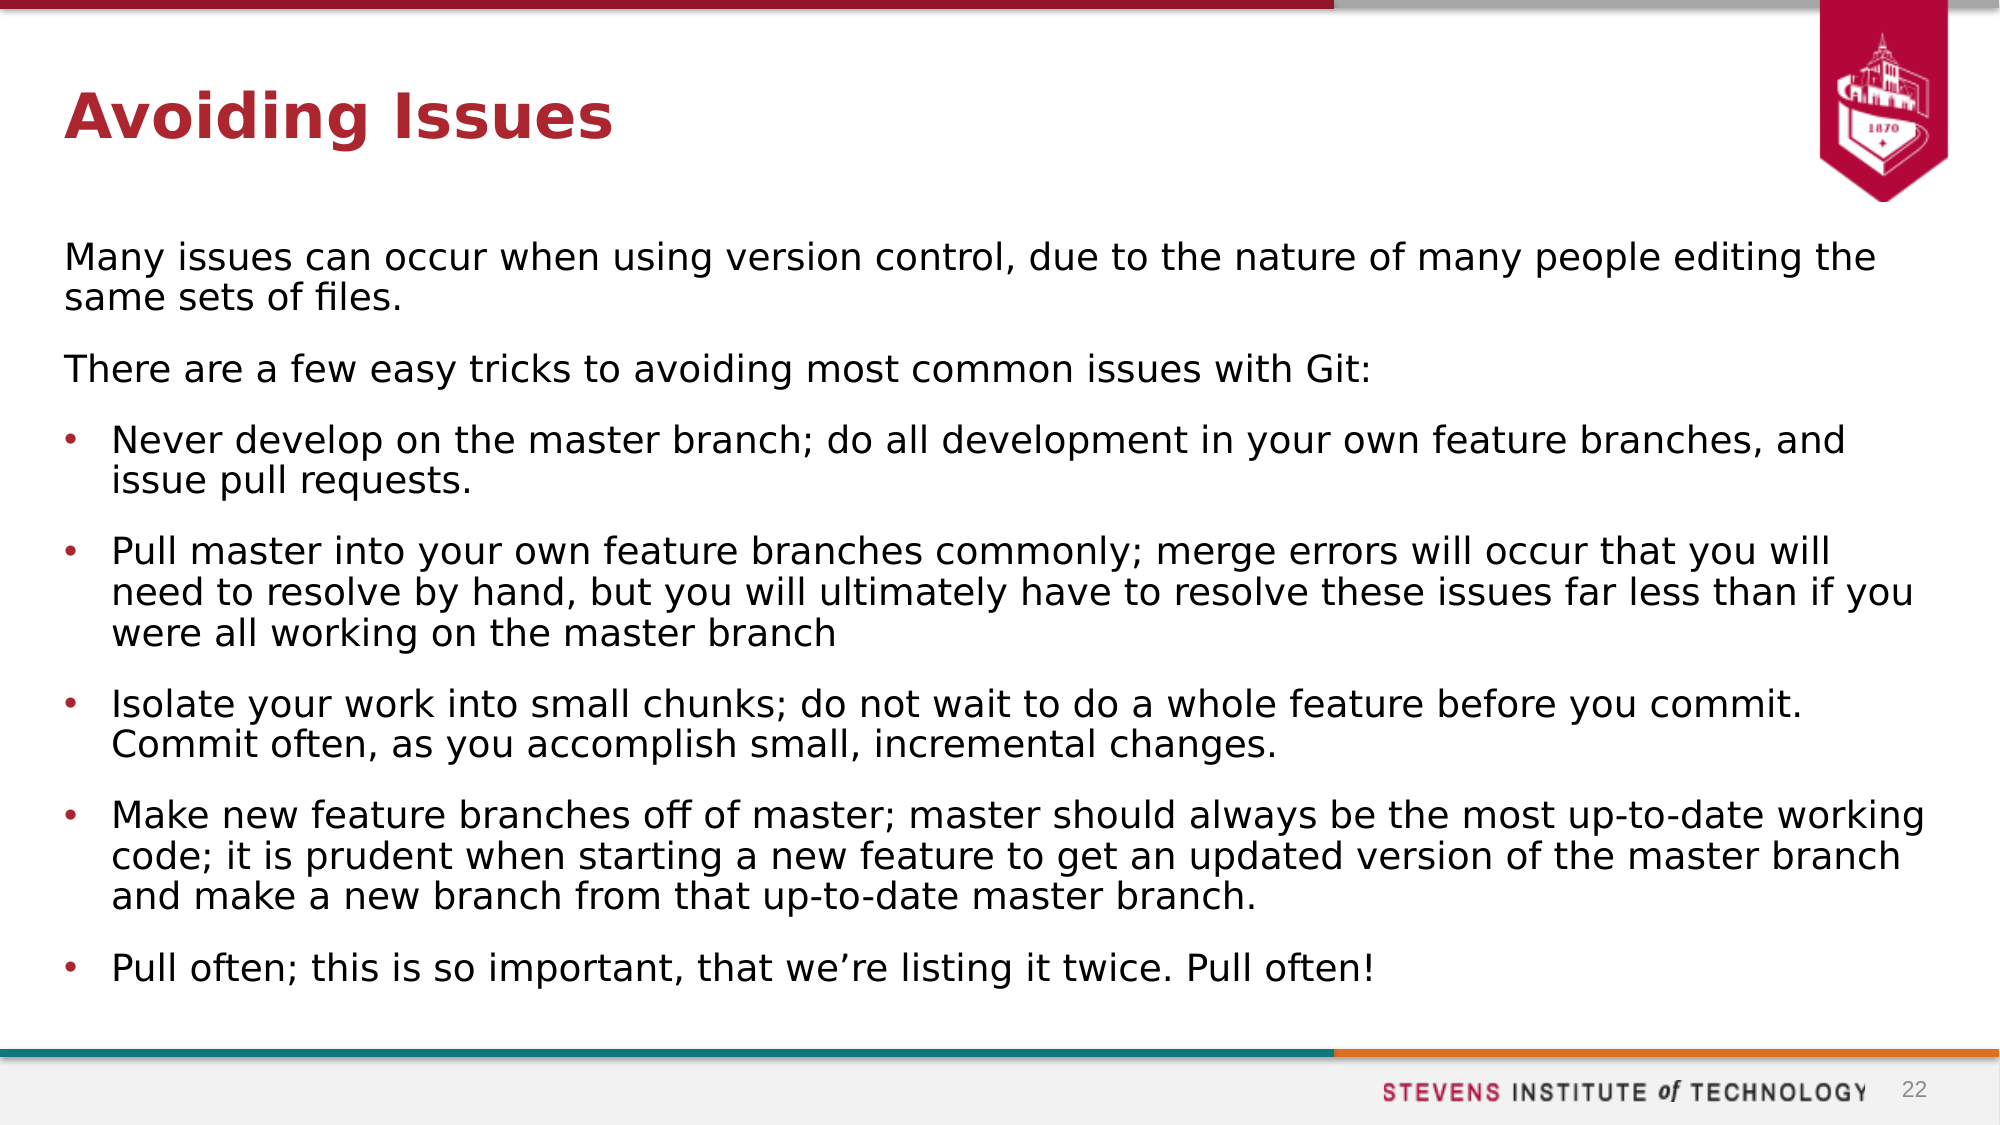

# Avoiding Issues
Many issues can occur when using version control, due to the nature of many people editing the  same sets of files.
There are a few easy tricks to avoiding most common issues with Git:
Never develop on the master branch; do all development in your own feature branches, and issue pull requests.
Pull master into your own feature branches commonly; merge errors will occur that you will need to resolve by hand, but you will ultimately have to resolve these issues far less than if you were all working on the master branch
Isolate your work into small chunks; do not wait to do a whole feature before you commit. Commit often, as you accomplish small, incremental changes.
Make new feature branches off of master; master should always be the most up-to-date working code; it is prudent when starting a new feature to get an updated version of the master branch and make a new branch from that up-to-date master branch.
Pull often; this is so important, that we’re listing it twice. Pull often!
22